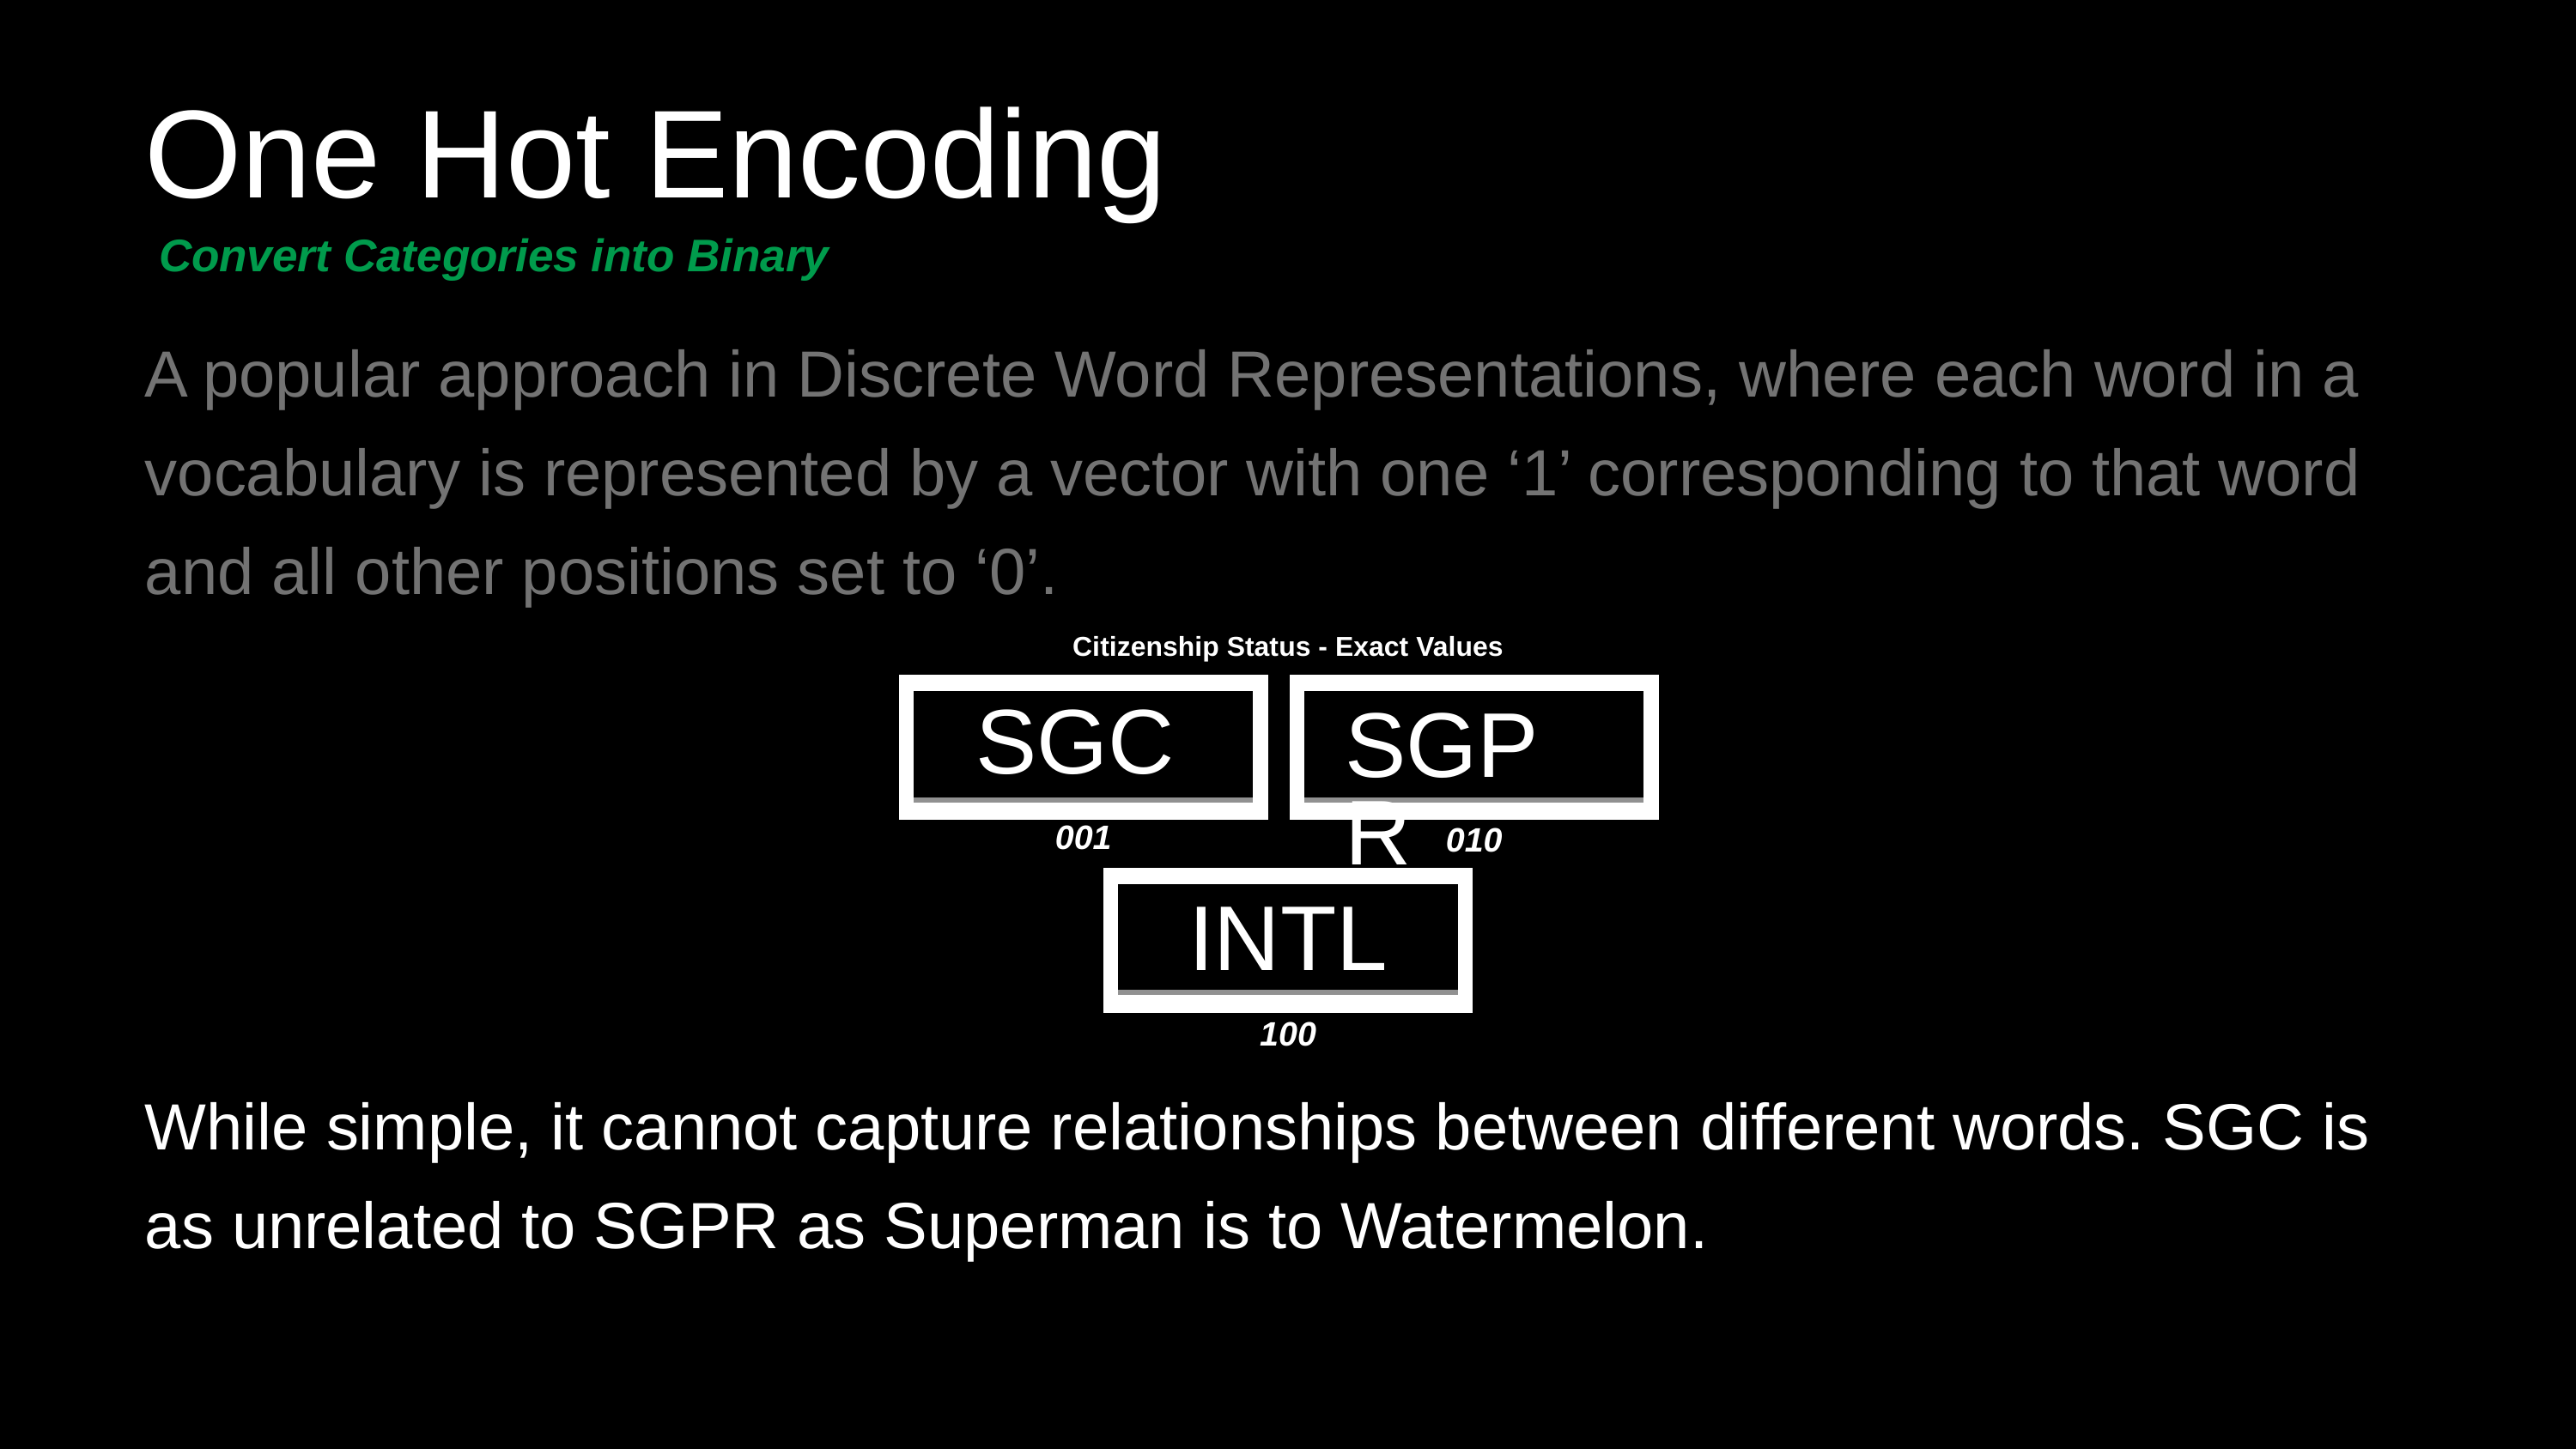

One Hot Encoding
Convert Categories into Binary
A popular approach in Discrete Word Representations, where each word in a vocabulary is represented by a vector with one ‘1’ corresponding to that word and all other positions set to ‘0’.
Citizenship Status - Exact Values

SGC
SGPR
001
010

INTL
100
While simple, it cannot capture relationships between different words. SGC is as unrelated to SGPR as Superman is to Watermelon.